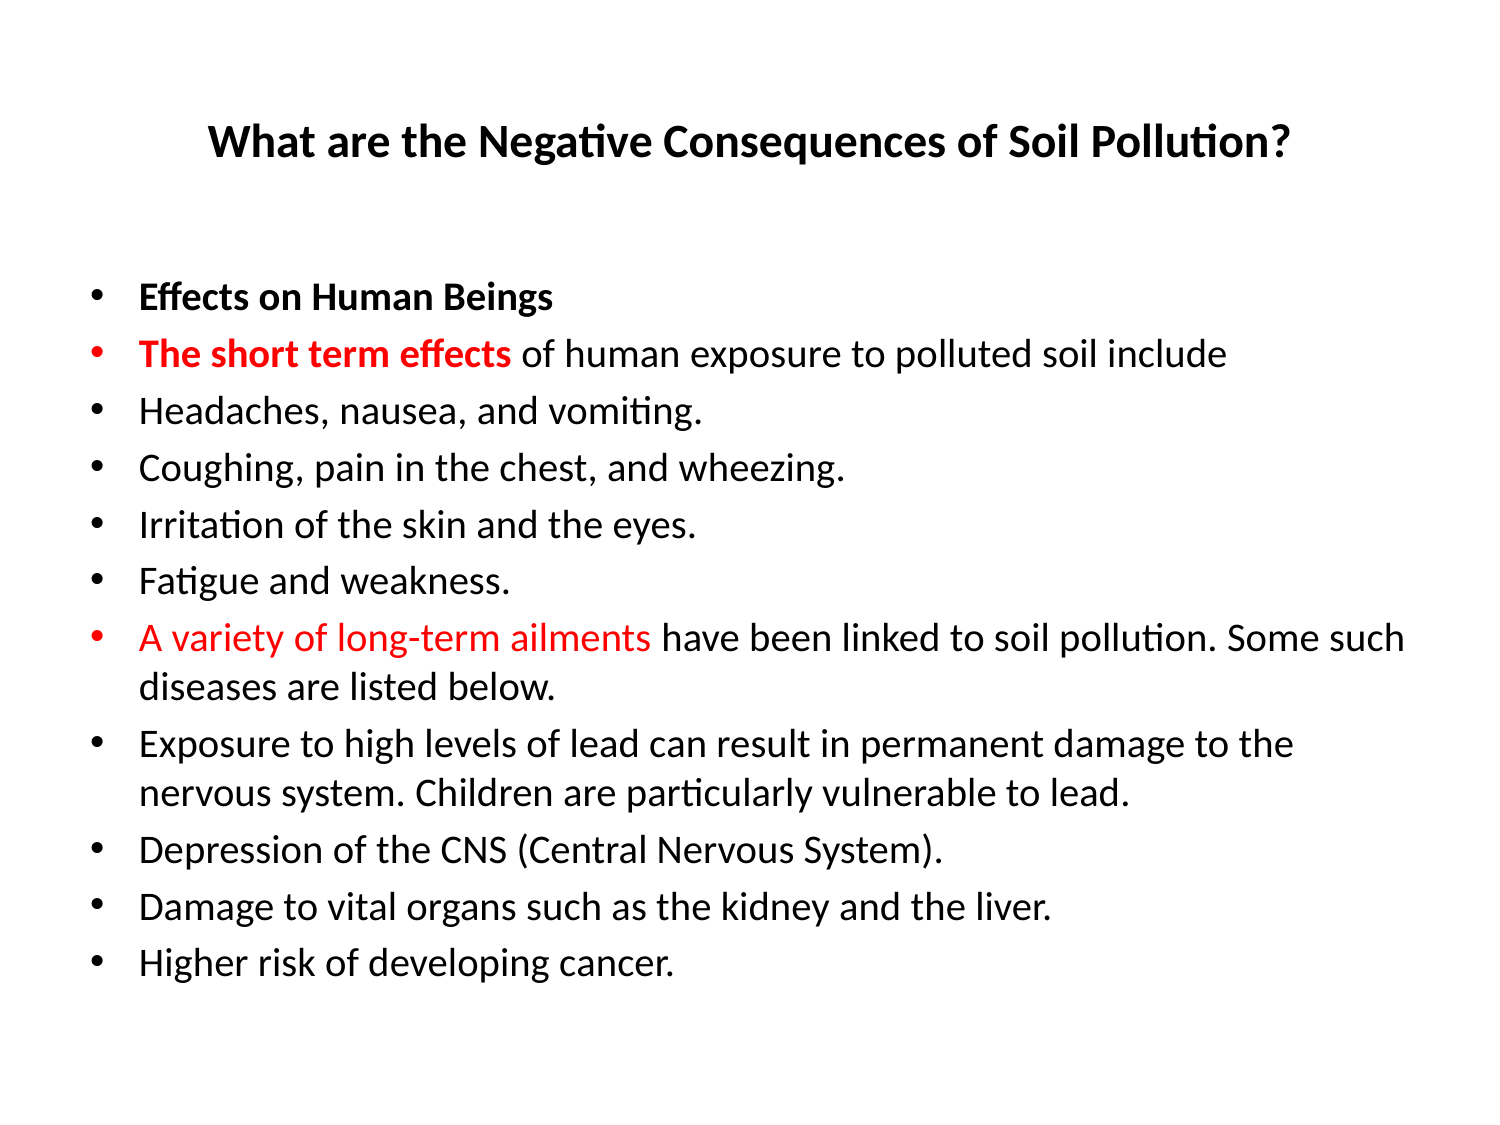

# What are the Negative Consequences of Soil Pollution?
Effects on Human Beings
The short term effects of human exposure to polluted soil include
Headaches, nausea, and vomiting.
Coughing, pain in the chest, and wheezing.
Irritation of the skin and the eyes.
Fatigue and weakness.
A variety of long-term ailments have been linked to soil pollution. Some such diseases are listed below.
Exposure to high levels of lead can result in permanent damage to the nervous system. Children are particularly vulnerable to lead.
Depression of the CNS (Central Nervous System).
Damage to vital organs such as the kidney and the liver.
Higher risk of developing cancer.